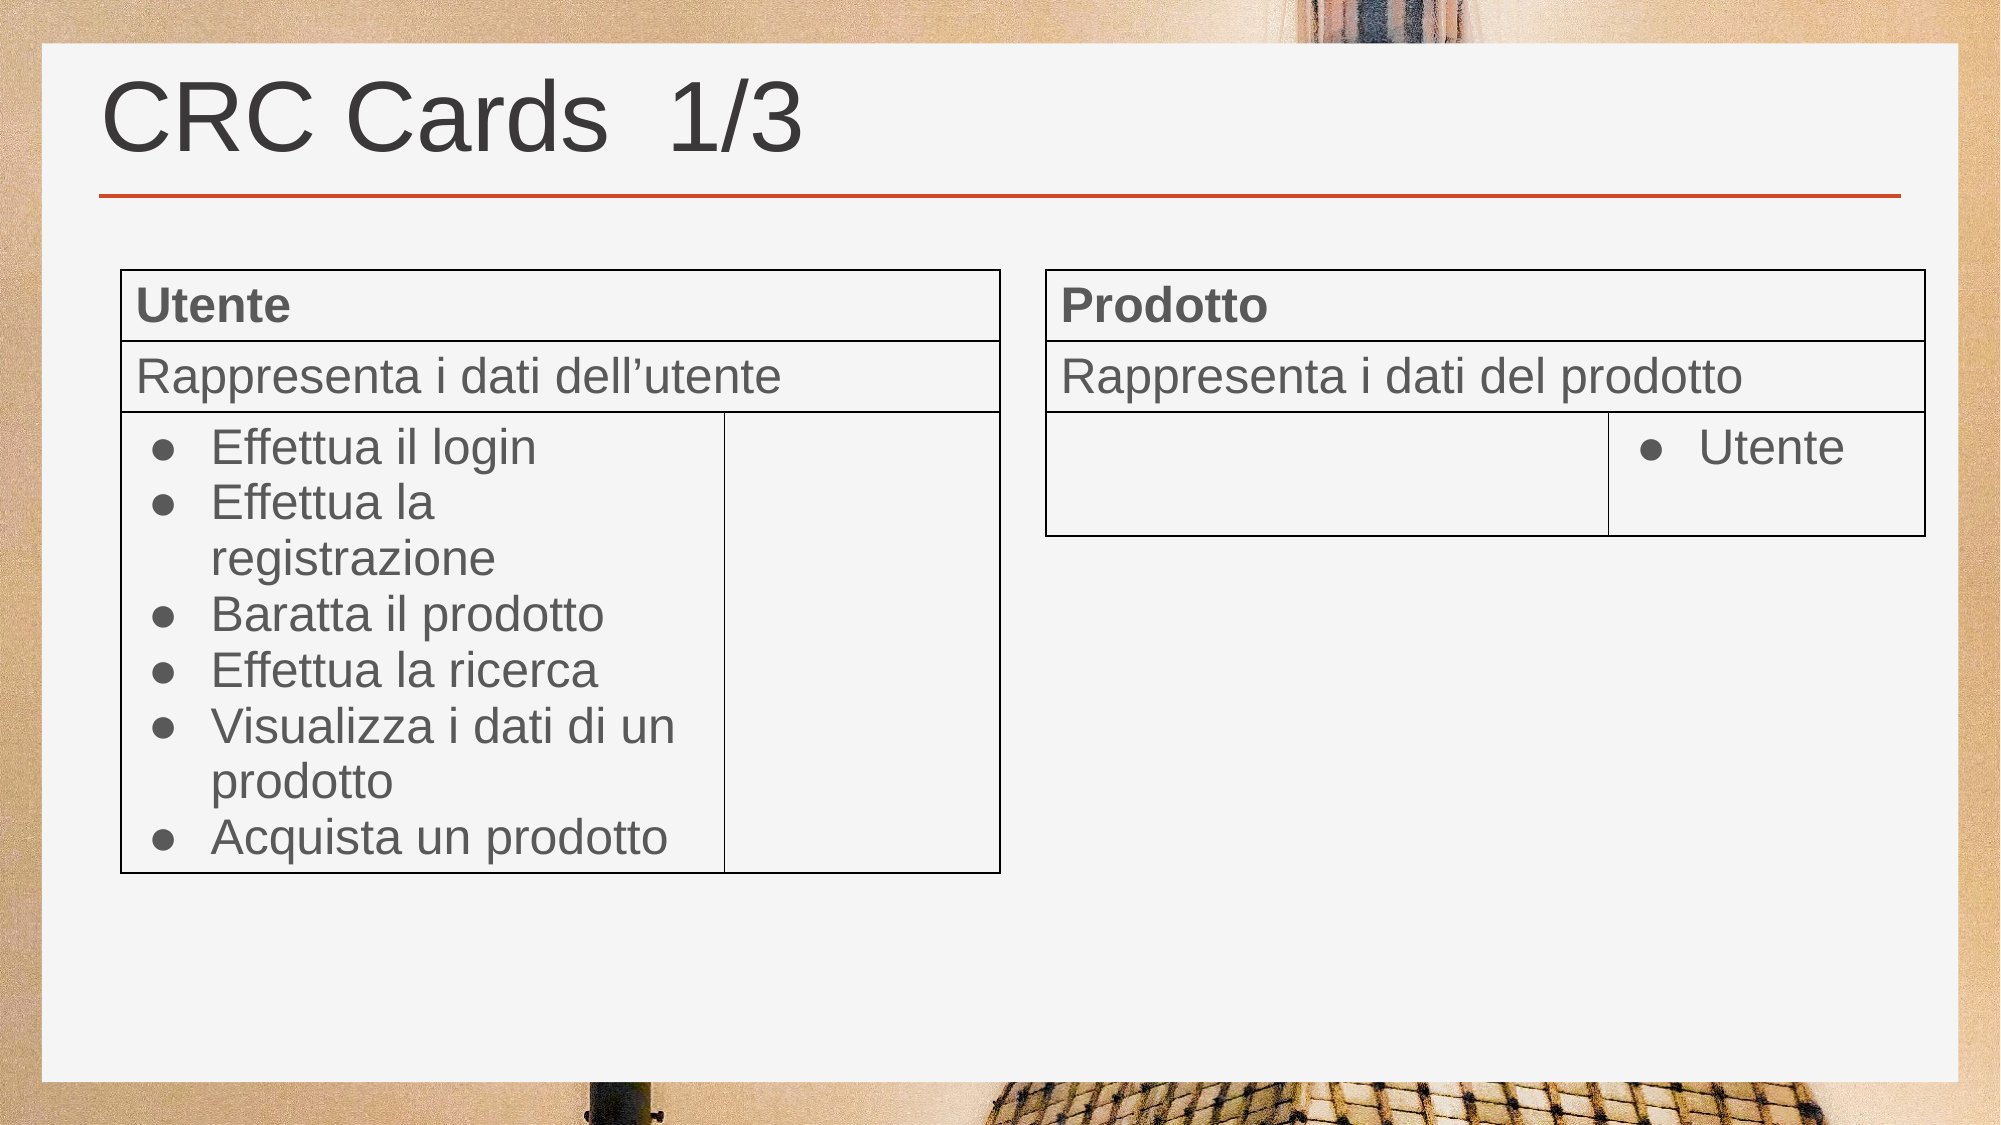

# CRC Cards  1/3
| Utente |  |
| --- | --- |
| Rappresenta i dati dell’utente |  |
| Effettua il login Effettua la registrazione Baratta il prodotto Effettua la ricerca Visualizza i dati di un prodotto Acquista un prodotto |  |
| Prodotto |  |
| --- | --- |
| Rappresenta i dati del prodotto |  |
|  | Utente |